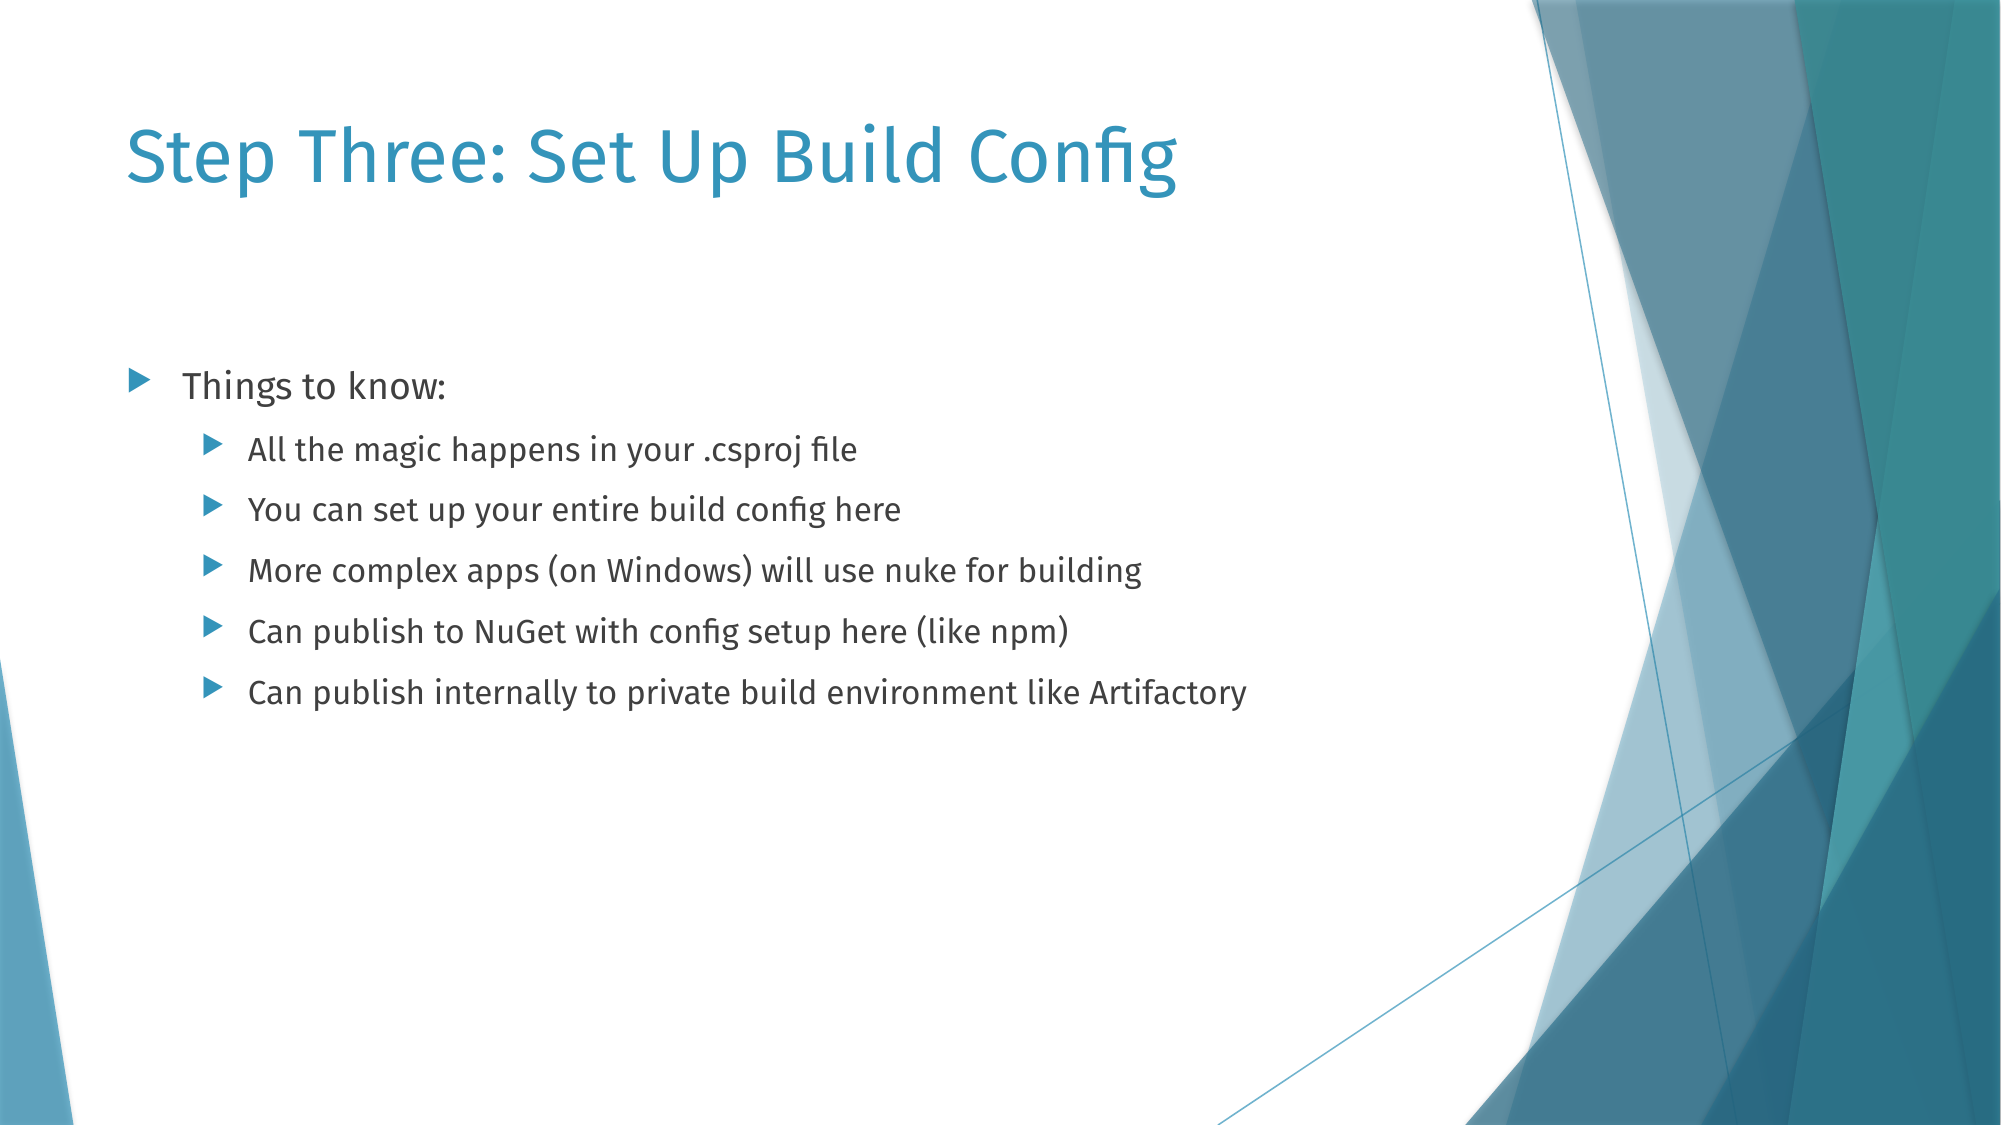

# Step Three: Set Up Build Config
Things to know:
All the magic happens in your .csproj file
You can set up your entire build config here
More complex apps (on Windows) will use nuke for building
Can publish to NuGet with config setup here (like npm)
Can publish internally to private build environment like Artifactory